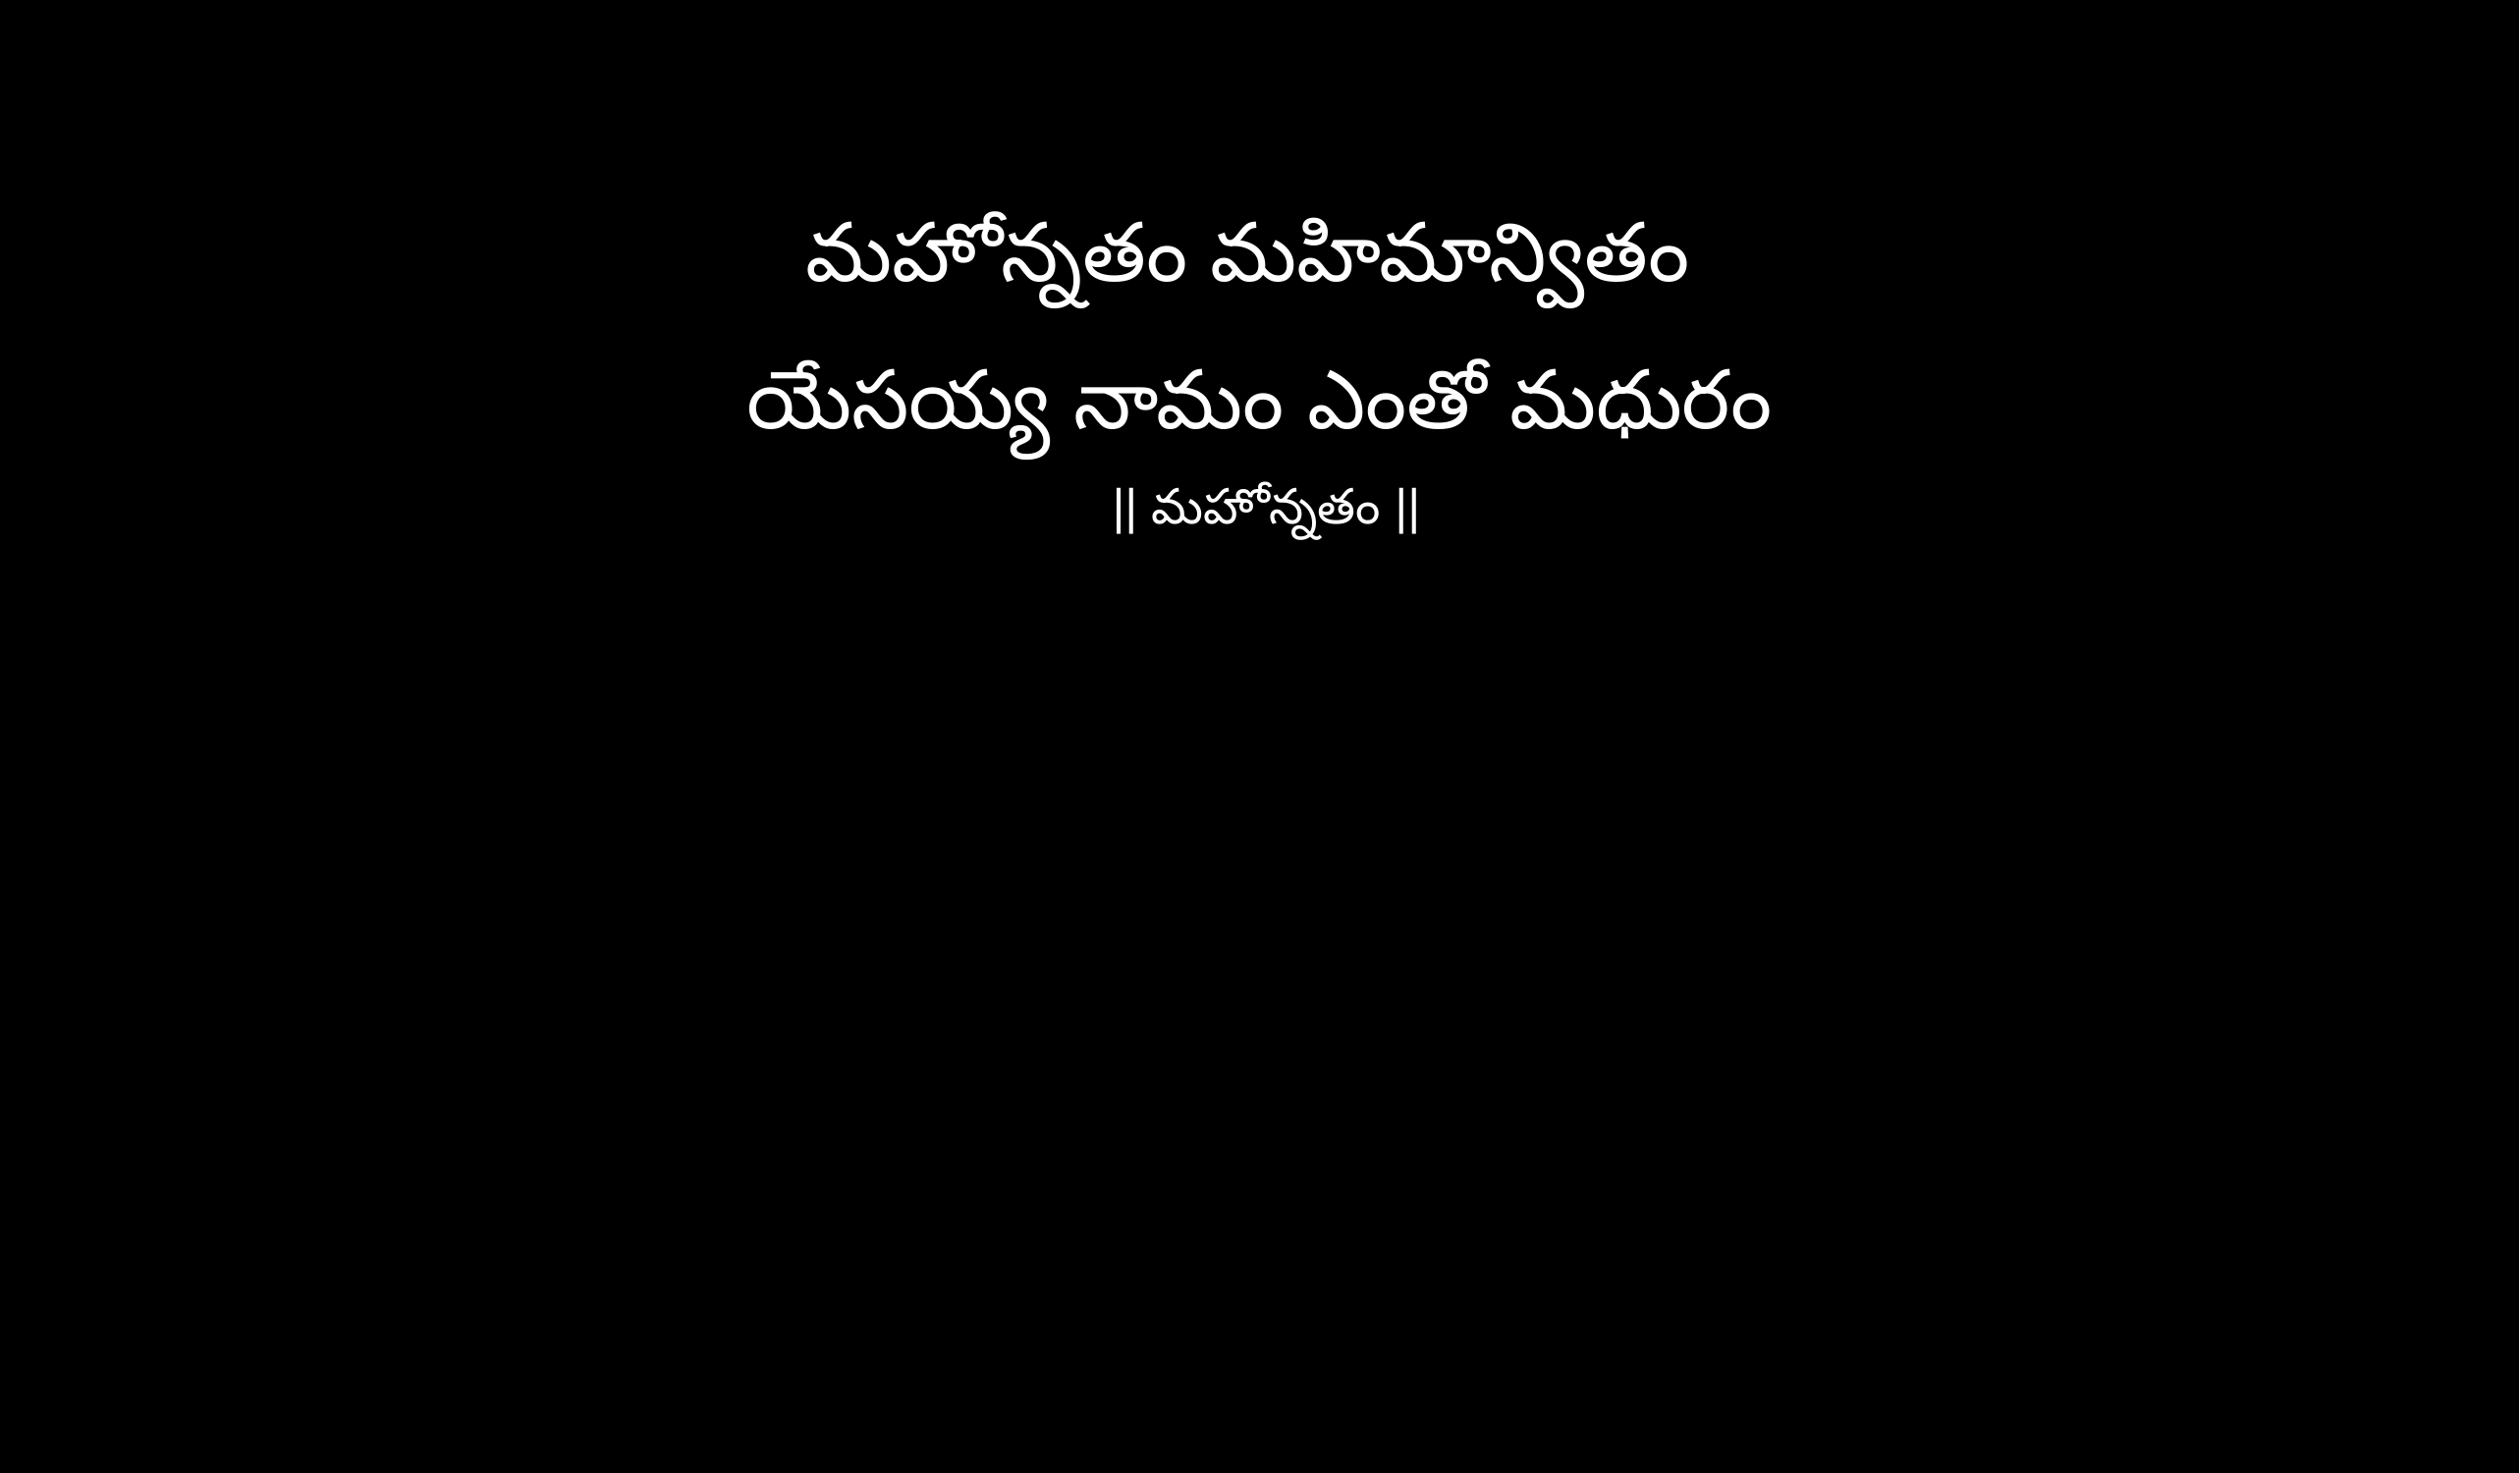

మహోన్నతం మహిమాన్వితం
యేసయ్య నామం ఎంతో మధురం
 || మహోన్నతం ||